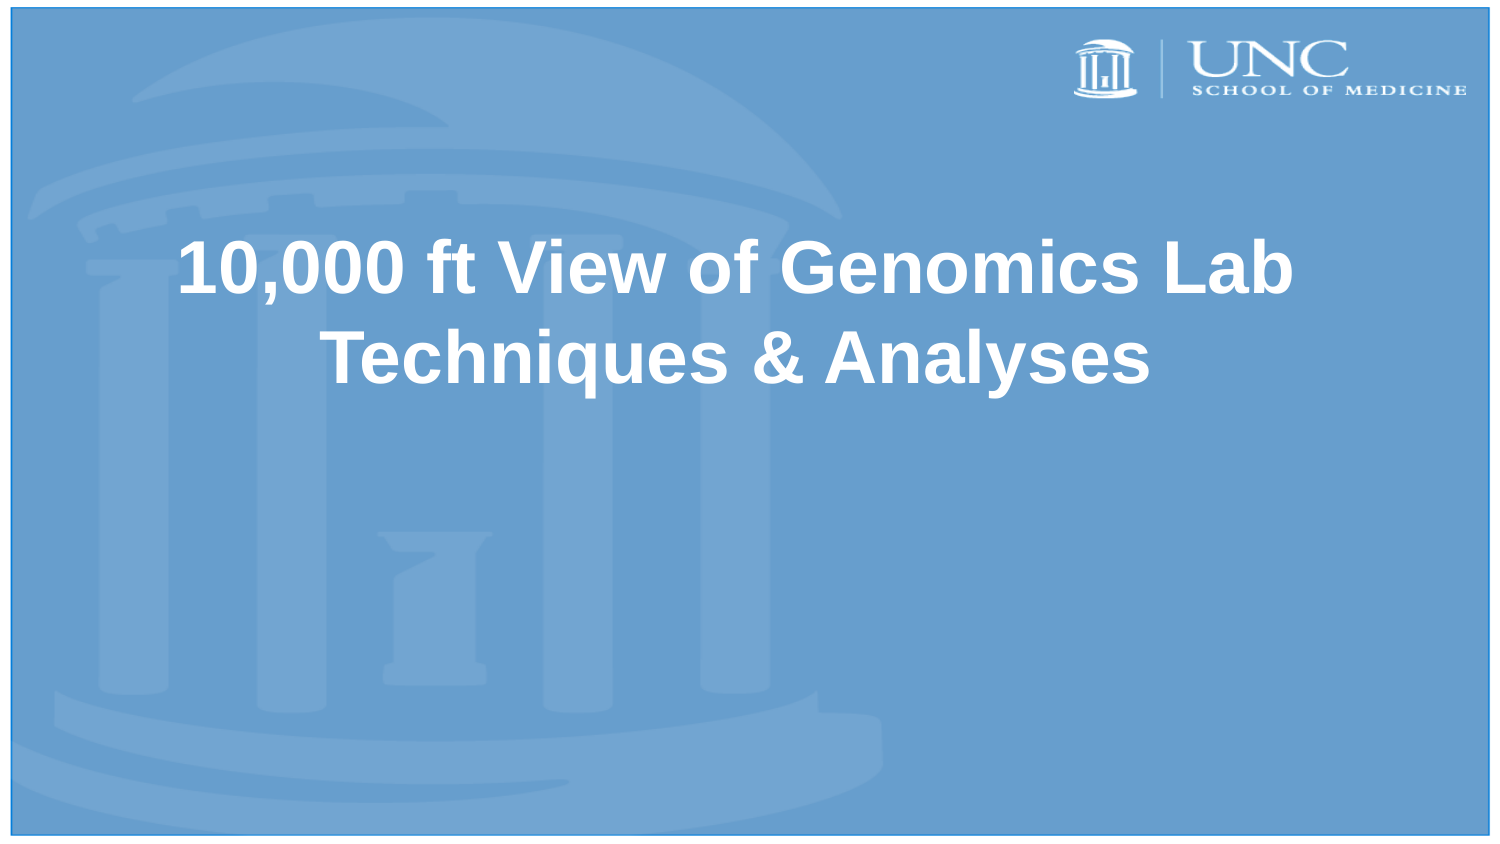

# 10,000 ft View of Genomics Lab Techniques & Analyses